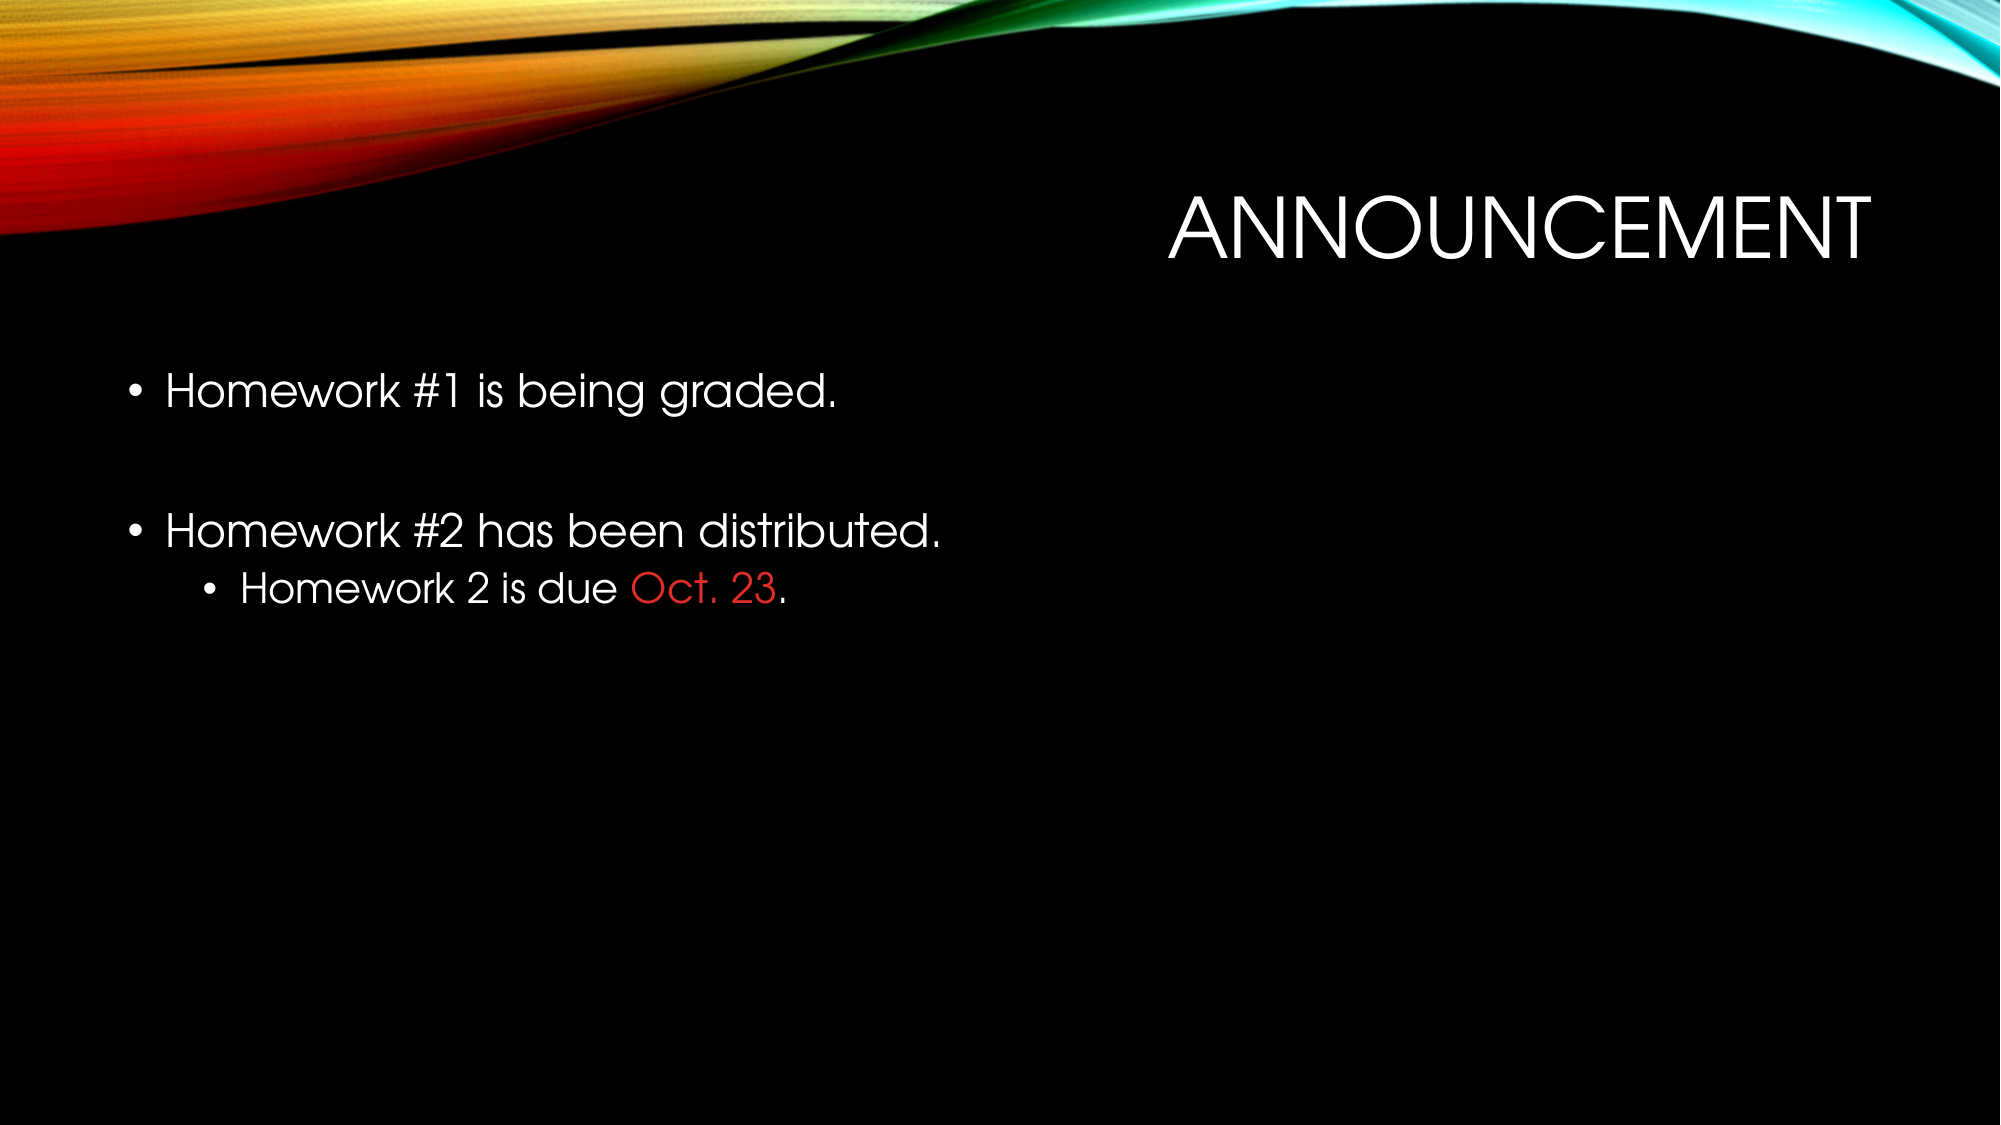

# announcement
Homework #1 is being graded.

Homework #2 has been distributed.
Homework 2 is due Oct. 23.